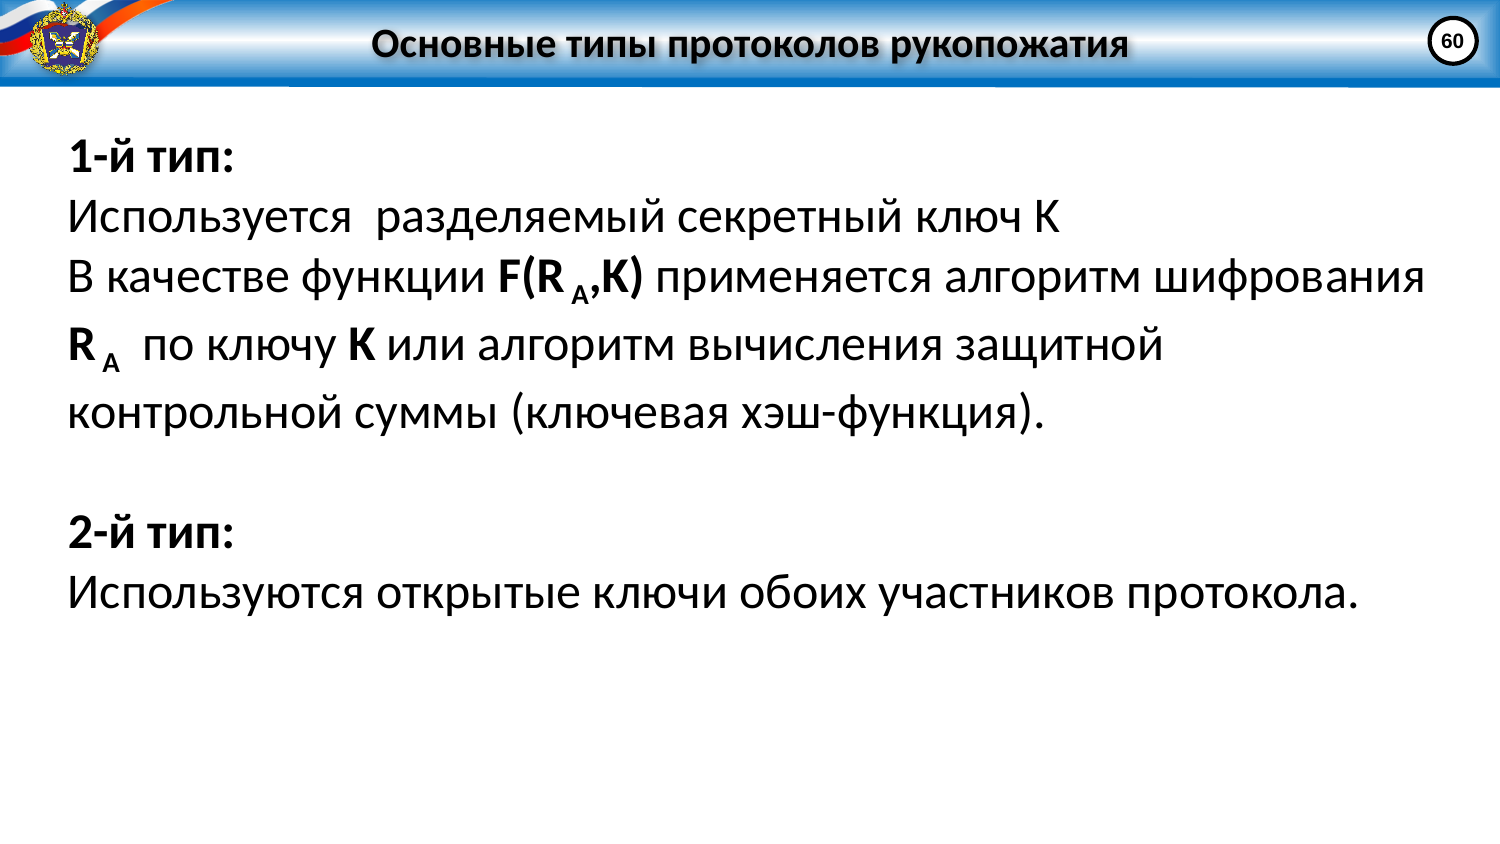

# Основные типы протоколов рукопожатия
60
1-й тип:
Используется  разделяемый секретный ключ K
В качестве функции F(R А,K) применяется алгоритм шифрования R А  по ключу K или алгоритм вычисления защитной контрольной суммы (ключевая хэш-функция).

2-й тип:
Используются открытые ключи обоих участников протокола.